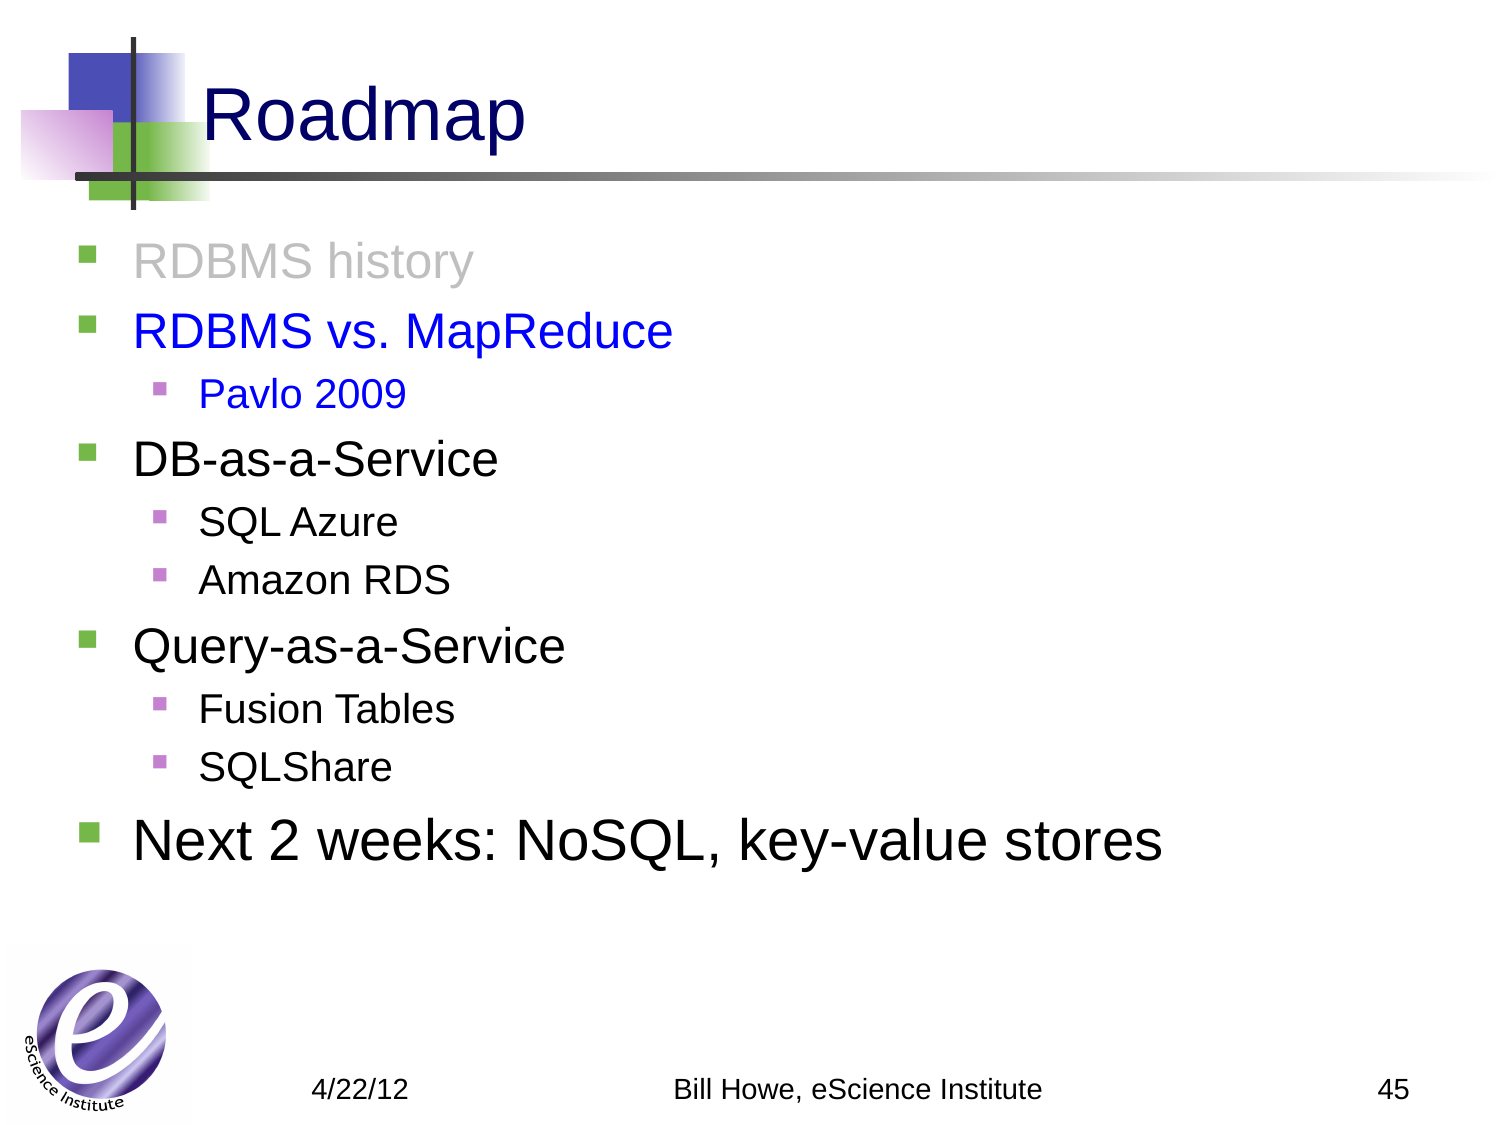

# Roadmap
RDBMS history
RDBMS vs. MapReduce
Pavlo 2009
DB-as-a-Service
SQL Azure
Amazon RDS
Query-as-a-Service
Fusion Tables
SQLShare
Next 2 weeks: NoSQL, key-value stores

Bill Howe, eScience Institute
45
4/22/12